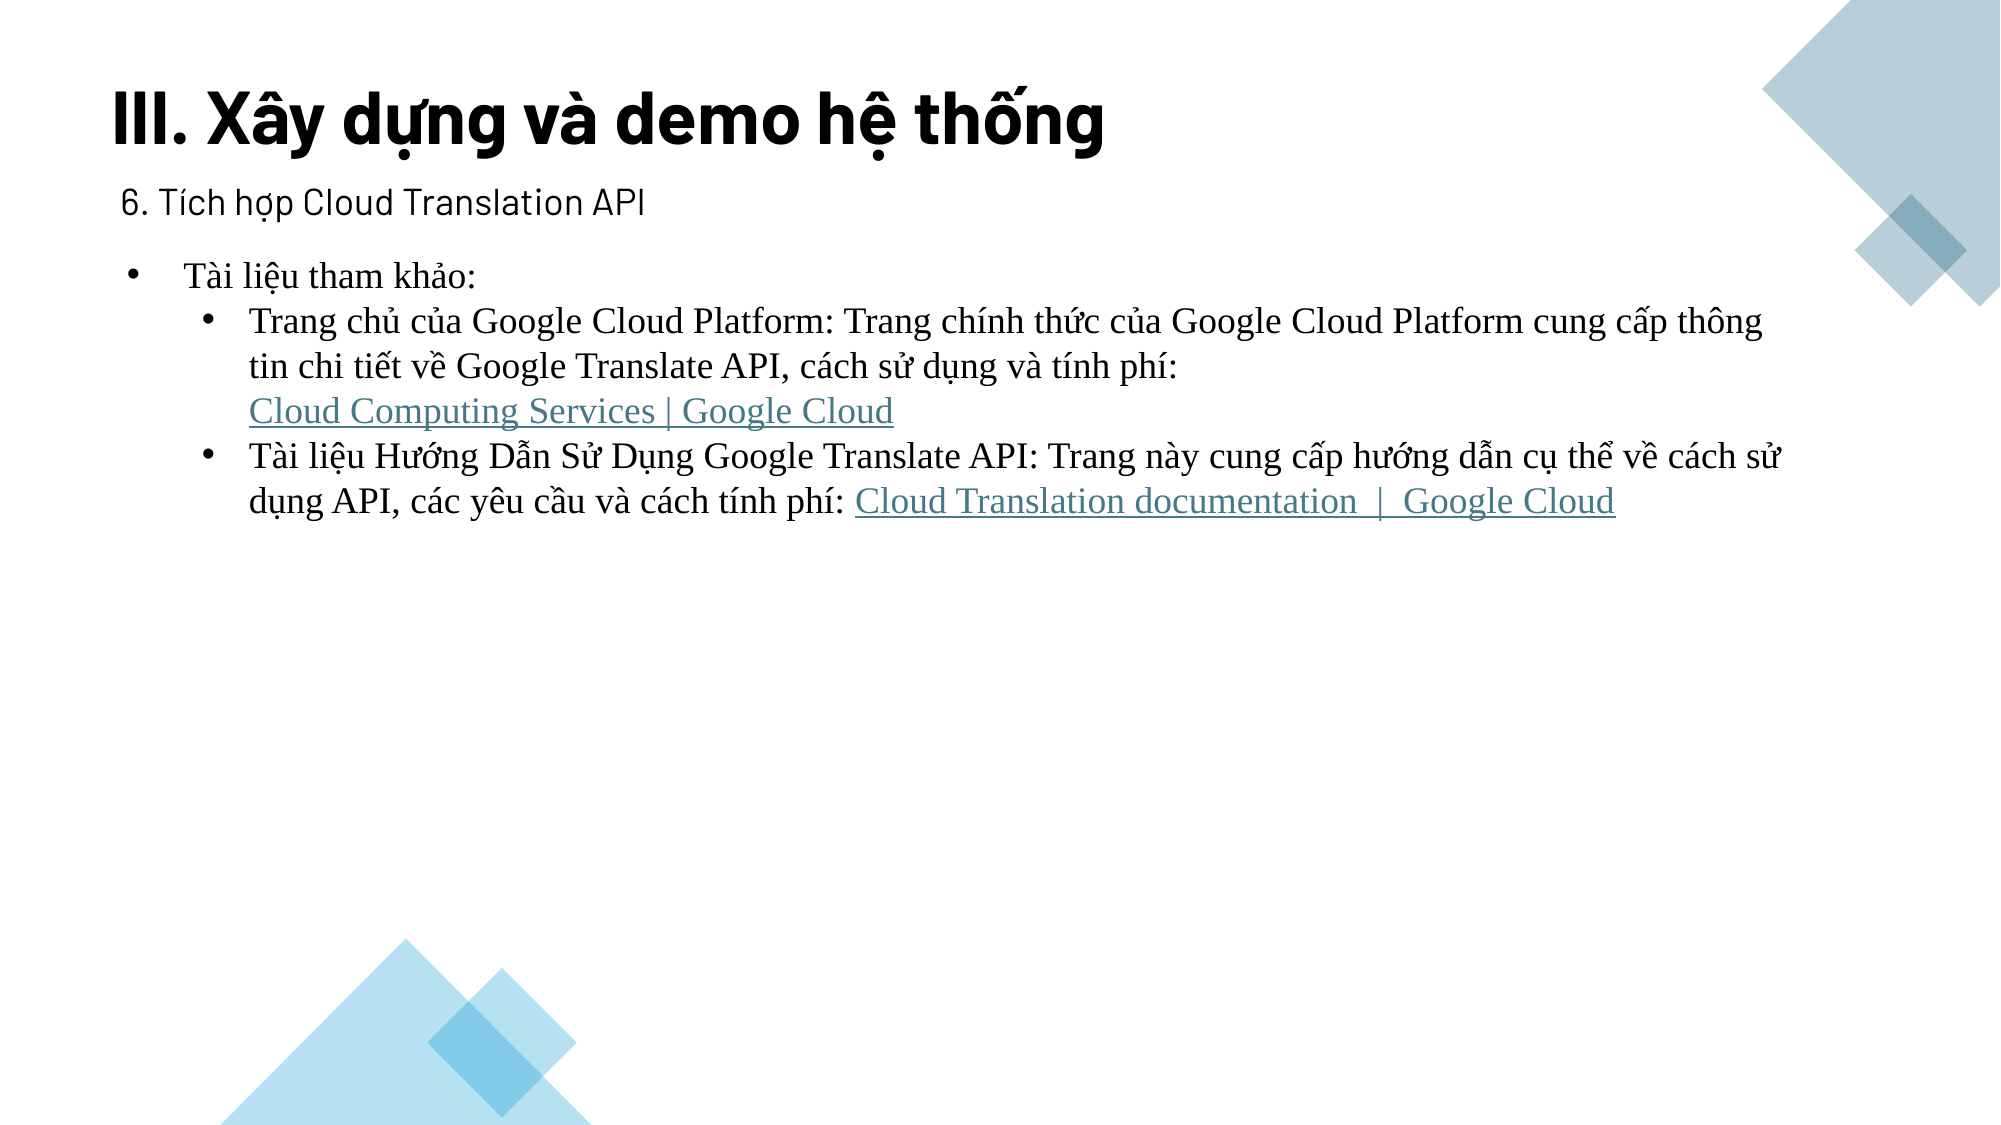

III. Xây dựng và demo hệ thống
6. Tích hợp Cloud Translation API
 Tài liệu tham khảo:
Trang chủ của Google Cloud Platform: Trang chính thức của Google Cloud Platform cung cấp thông tin chi tiết về Google Translate API, cách sử dụng và tính phí: Cloud Computing Services | Google Cloud
Tài liệu Hướng Dẫn Sử Dụng Google Translate API: Trang này cung cấp hướng dẫn cụ thể về cách sử dụng API, các yêu cầu và cách tính phí: Cloud Translation documentation  |  Google Cloud